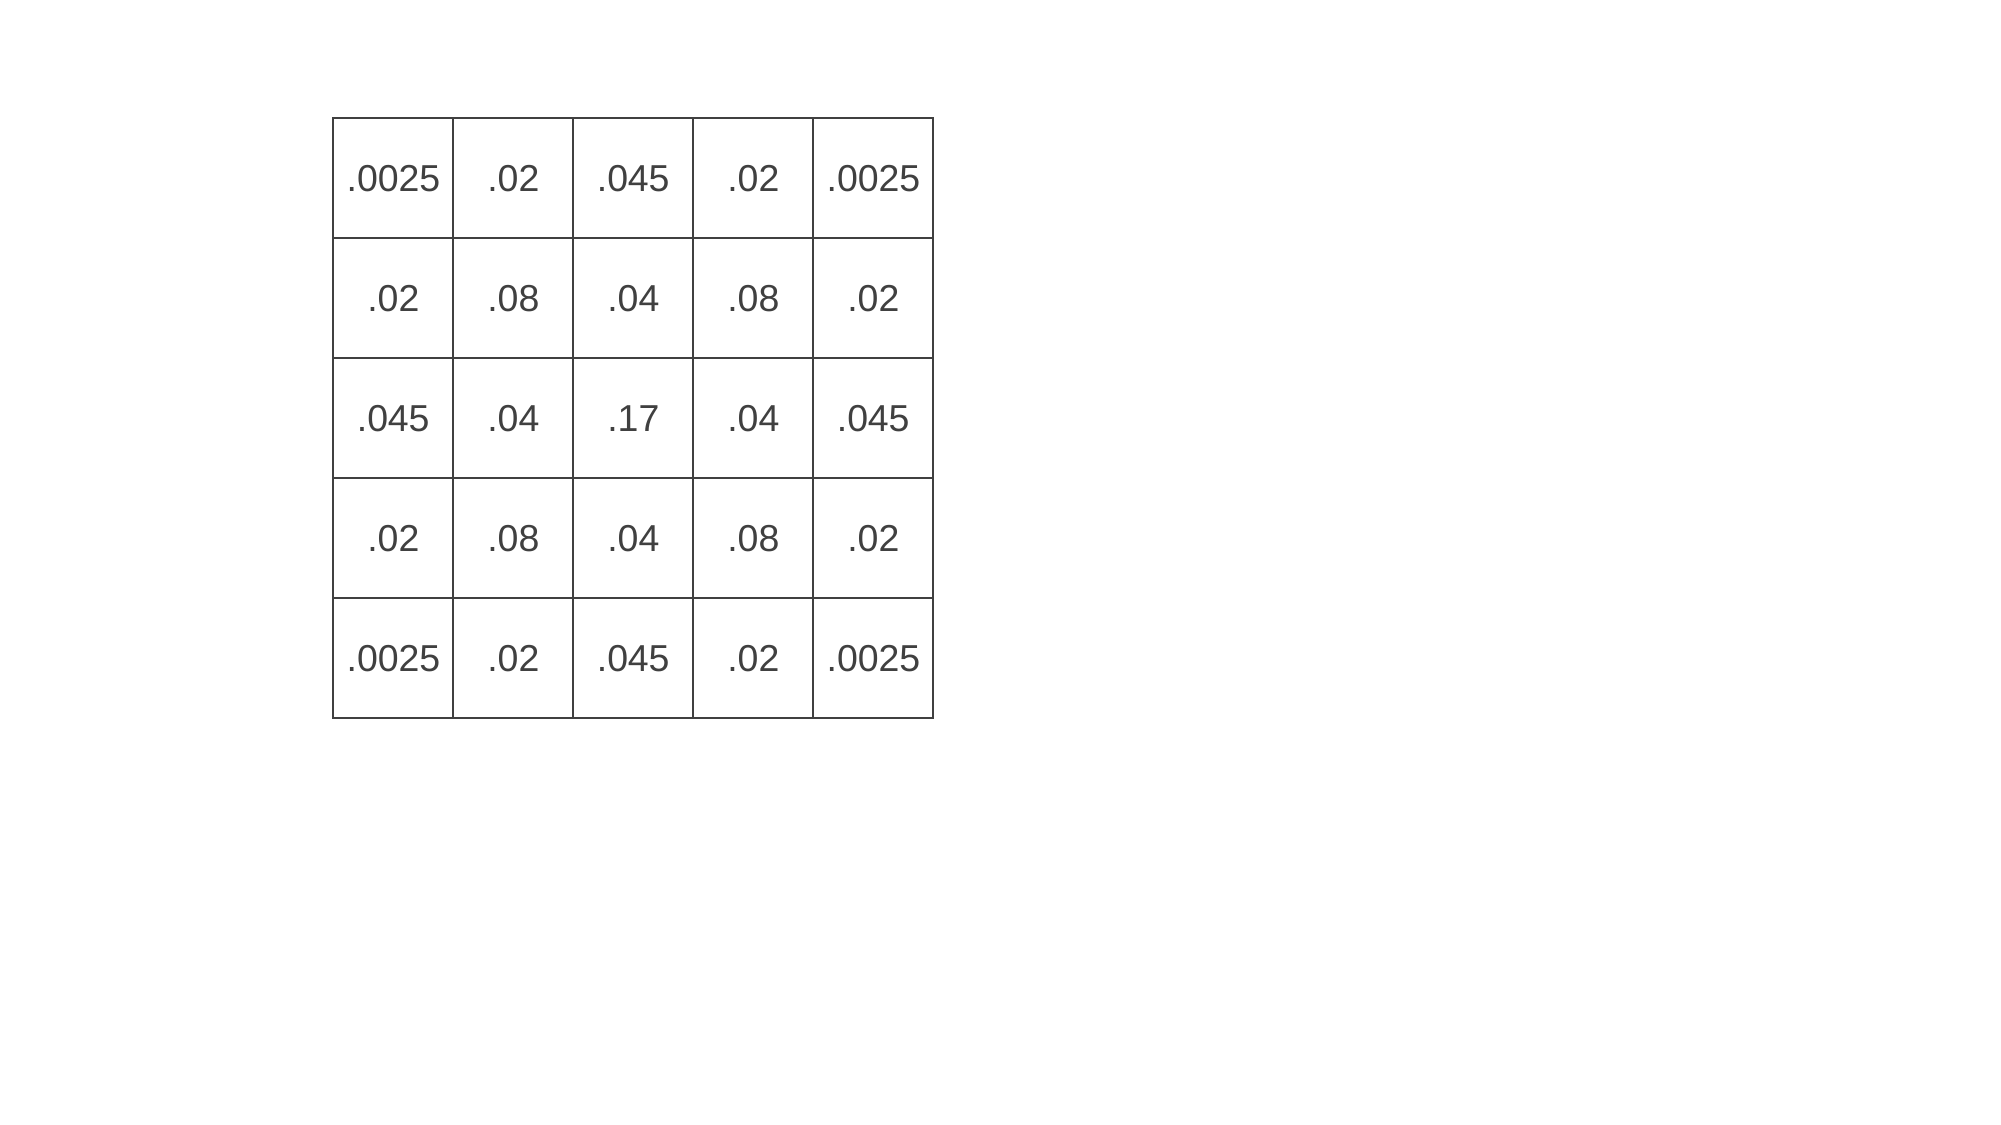

| .0025 | .02 | .045 | .02 | .0025 |
| --- | --- | --- | --- | --- |
| .02 | .08 | .04 | .08 | .02 |
| .045 | .04 | .17 | .04 | .045 |
| .02 | .08 | .04 | .08 | .02 |
| .0025 | .02 | .045 | .02 | .0025 |